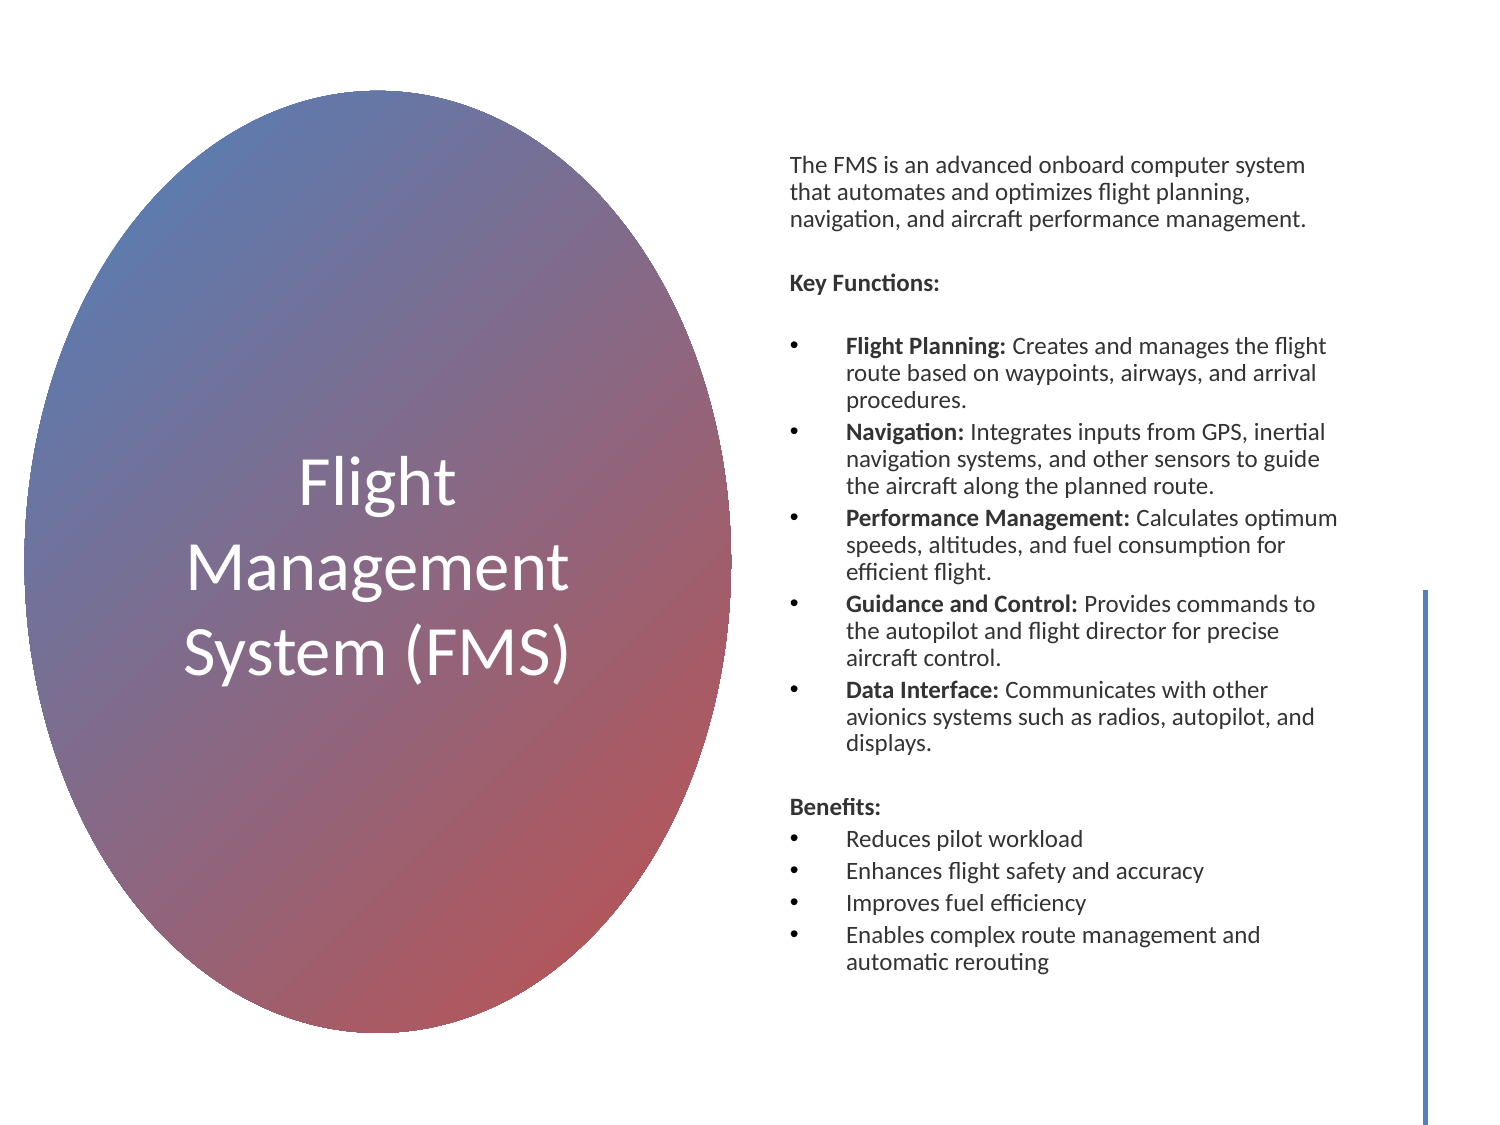

The FMS is an advanced onboard computer system that automates and optimizes flight planning, navigation, and aircraft performance management.

Key Functions:

Flight Planning: Creates and manages the flight route based on waypoints, airways, and arrival procedures.
Navigation: Integrates inputs from GPS, inertial navigation systems, and other sensors to guide the aircraft along the planned route.
Performance Management: Calculates optimum speeds, altitudes, and fuel consumption for efficient flight.
Guidance and Control: Provides commands to the autopilot and flight director for precise aircraft control.
Data Interface: Communicates with other avionics systems such as radios, autopilot, and displays.

Benefits:
Reduces pilot workload
Enhances flight safety and accuracy
Improves fuel efficiency
Enables complex route management and automatic rerouting

# Flight Management System (FMS)